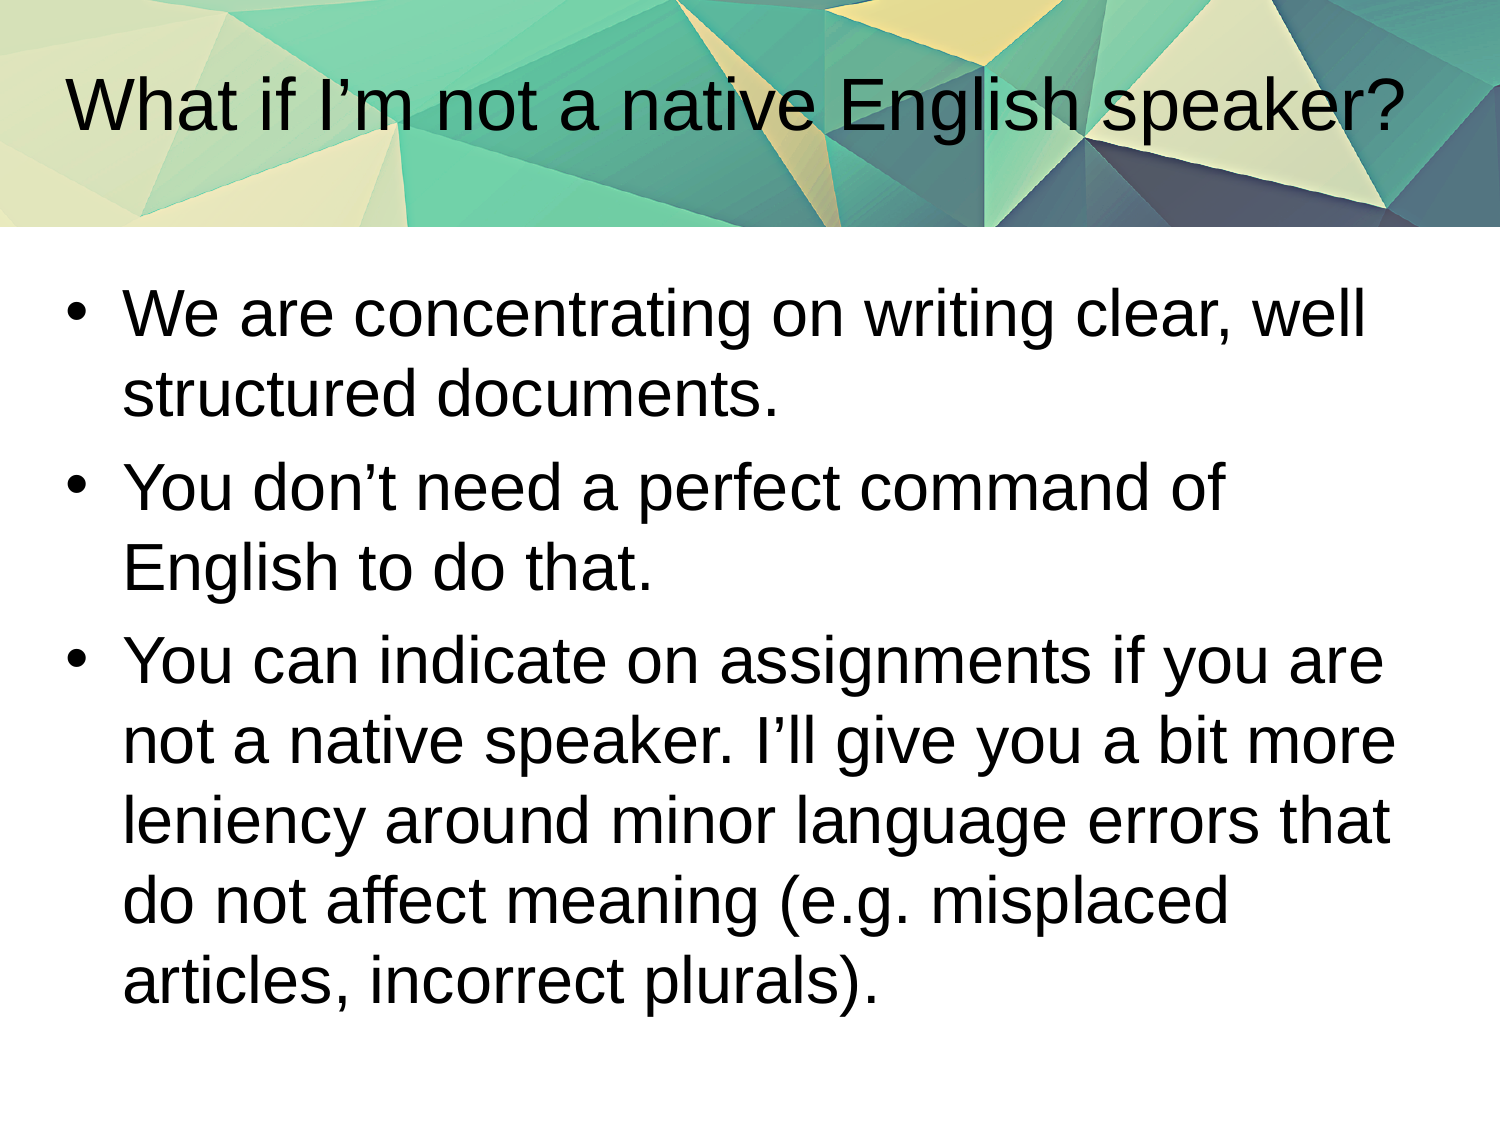

# What if I’m not a native English speaker?
We are concentrating on writing clear, well structured documents.
You don’t need a perfect command of English to do that.
You can indicate on assignments if you are not a native speaker. I’ll give you a bit more leniency around minor language errors that do not affect meaning (e.g. misplaced articles, incorrect plurals).